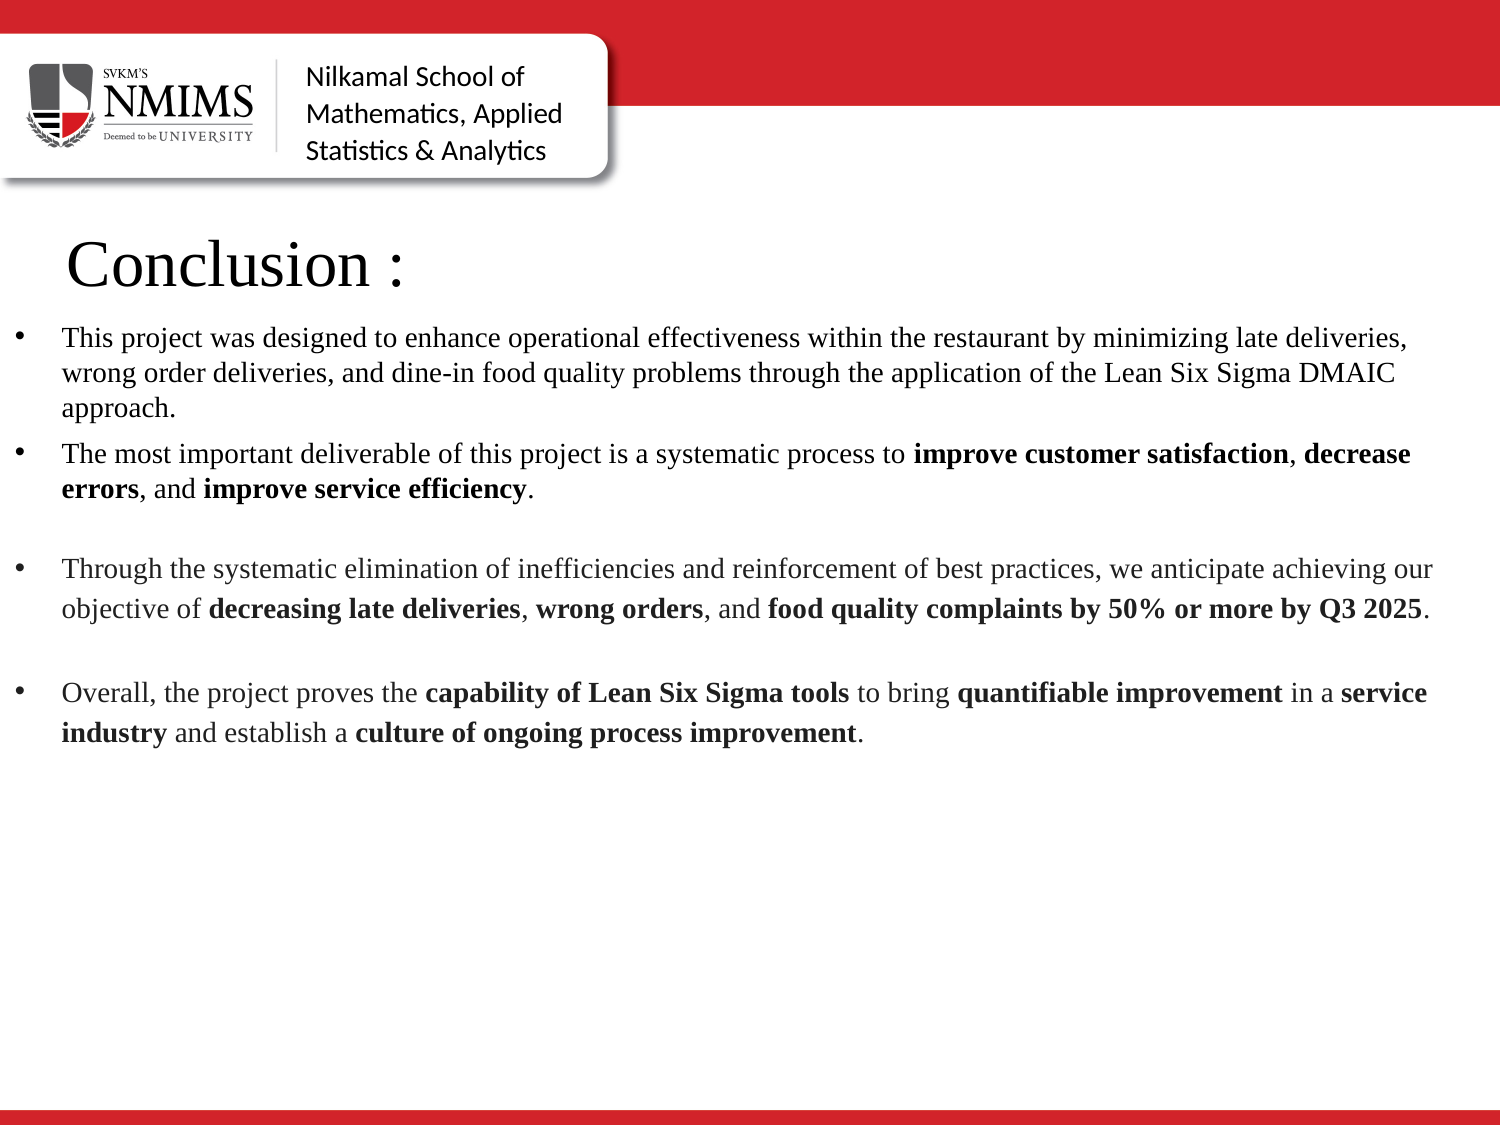

Nilkamal School of Mathematics, Applied Statistics & Analytics
# Conclusion :
This project was designed to enhance operational effectiveness within the restaurant by minimizing late deliveries, wrong order deliveries, and dine-in food quality problems through the application of the Lean Six Sigma DMAIC approach.
The most important deliverable of this project is a systematic process to improve customer satisfaction, decrease errors, and improve service efficiency.
Through the systematic elimination of inefficiencies and reinforcement of best practices, we anticipate achieving our objective of decreasing late deliveries, wrong orders, and food quality complaints by 50% or more by Q3 2025.
Overall, the project proves the capability of Lean Six Sigma tools to bring quantifiable improvement in a service industry and establish a culture of ongoing process improvement.